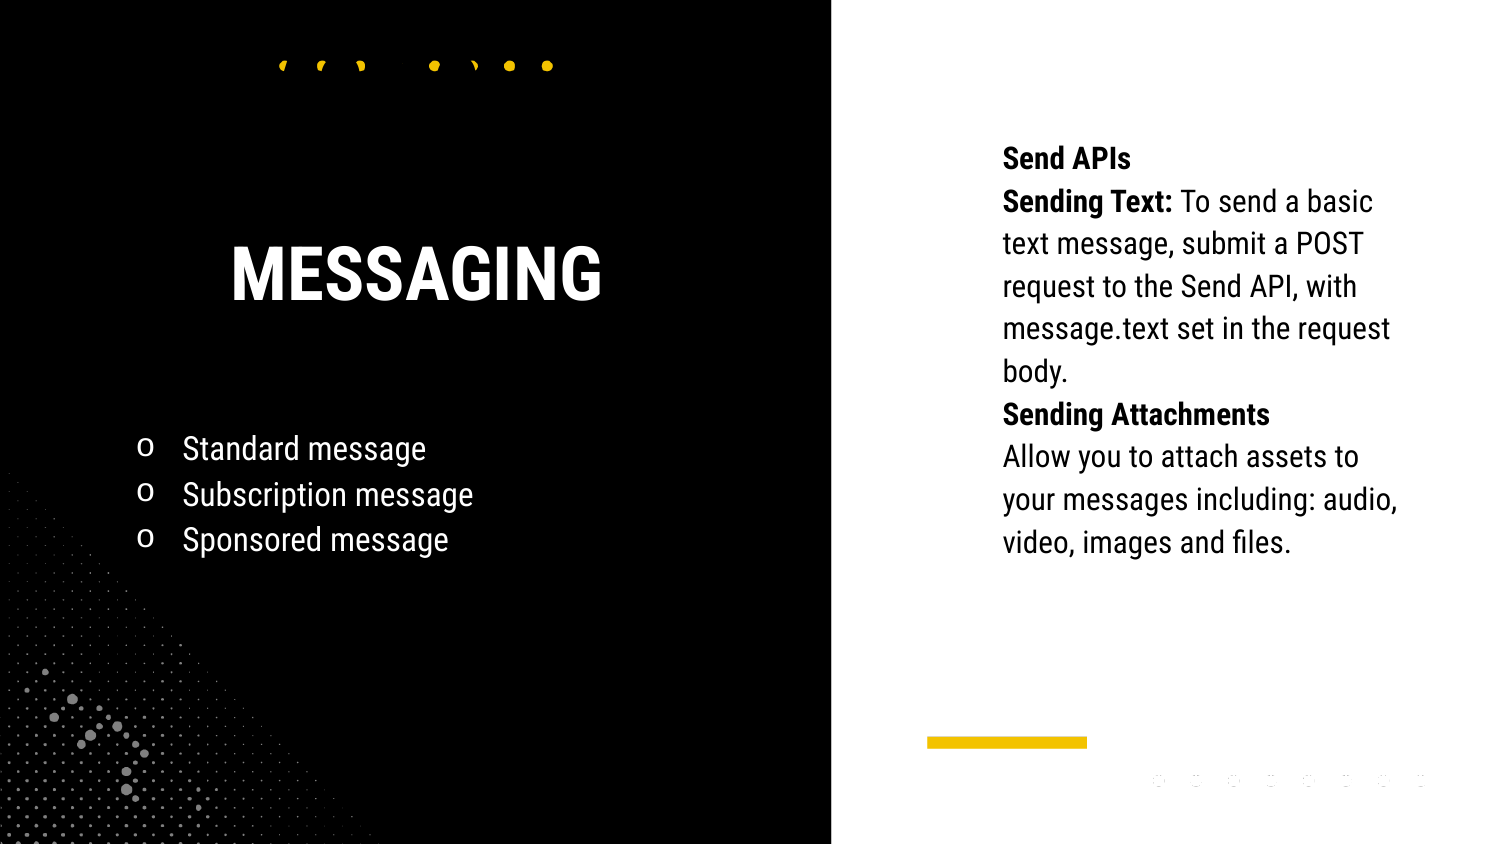

MESSAGING
Send APIs
Sending Text: To send a basic text message, submit a POST request to the Send API, with message.text set in the request body.
Sending Attachments
Allow you to attach assets to your messages including: audio, video, images and files.
# MESSAGING
Standard message
Subscription message
Sponsored message